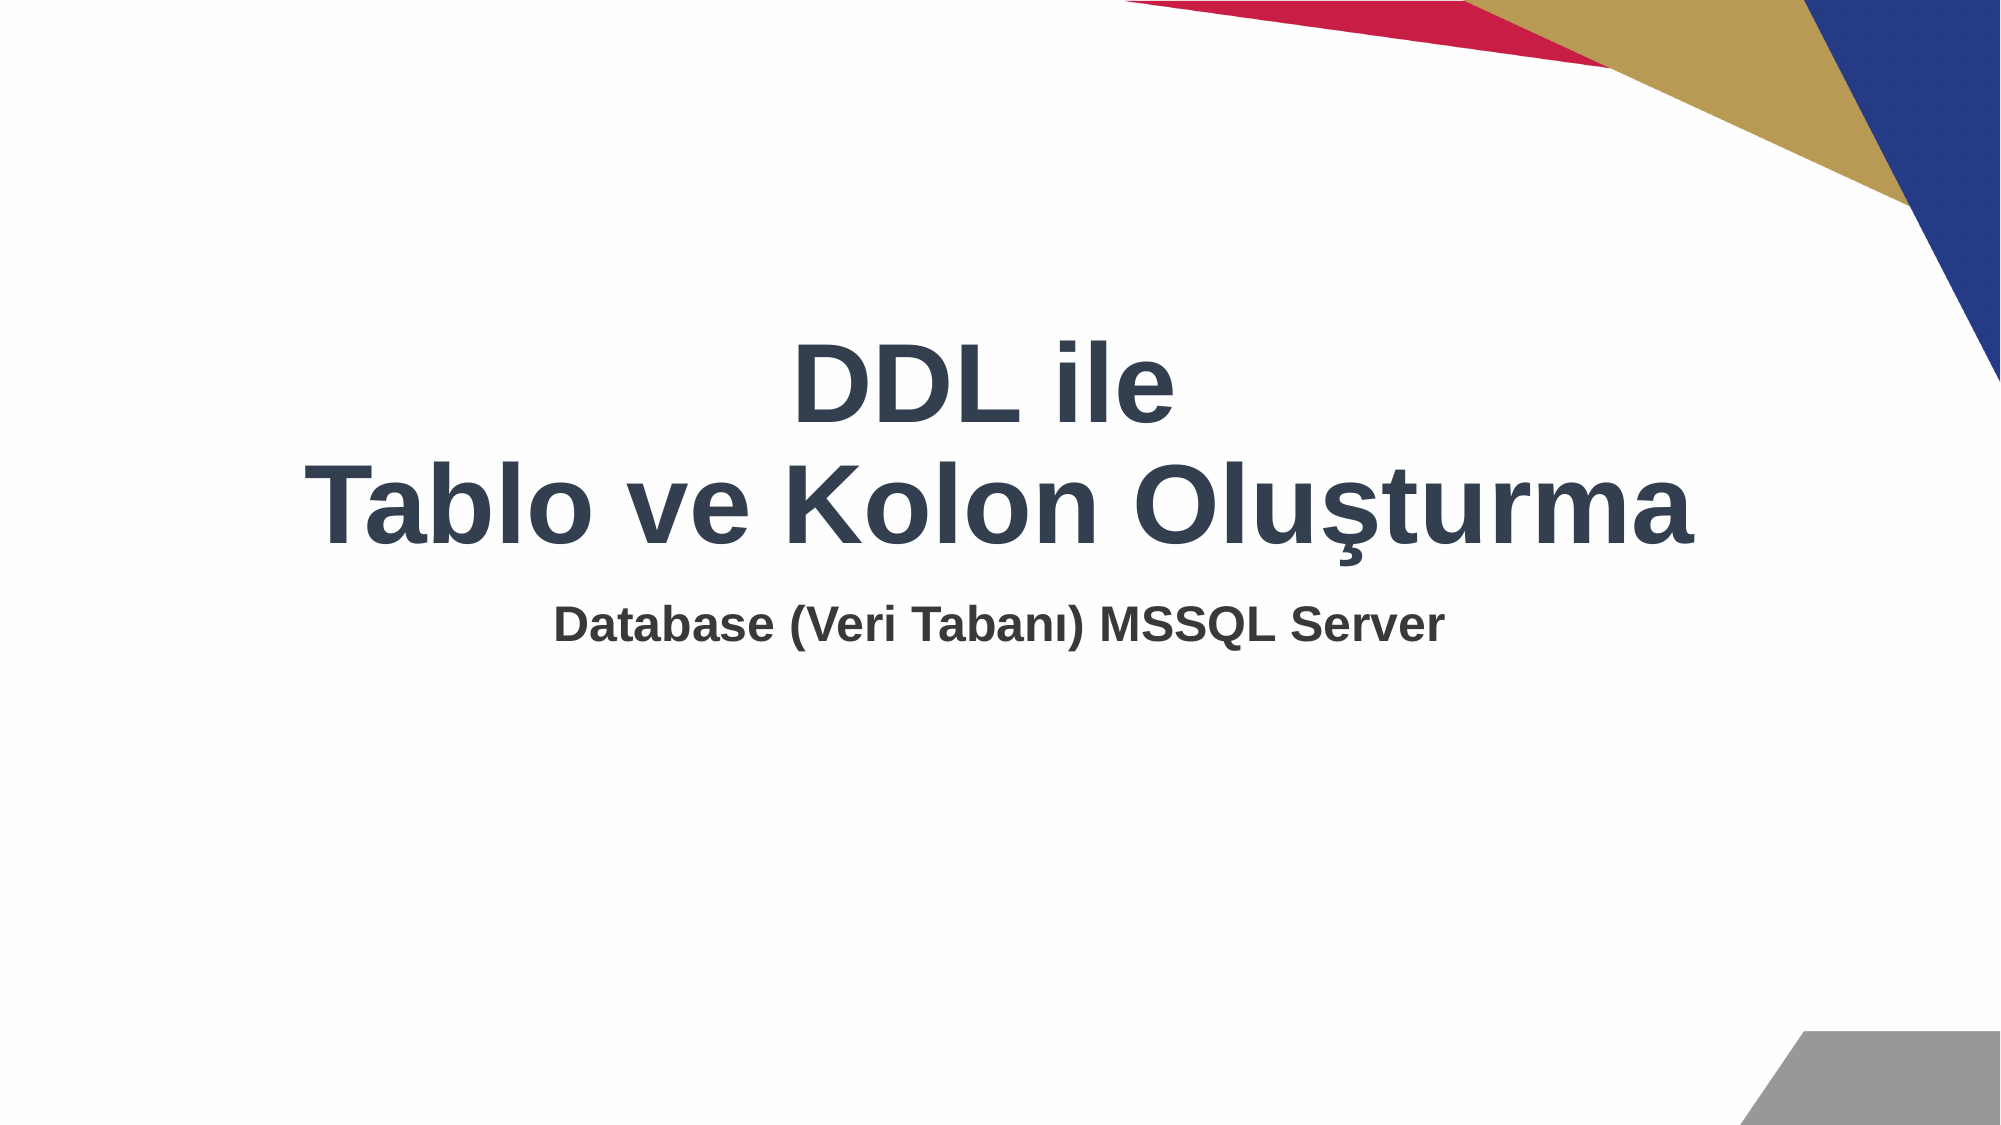

# DDL ile Tablo ve Kolon Oluşturma
Database (Veri Tabanı) MSSQL Server